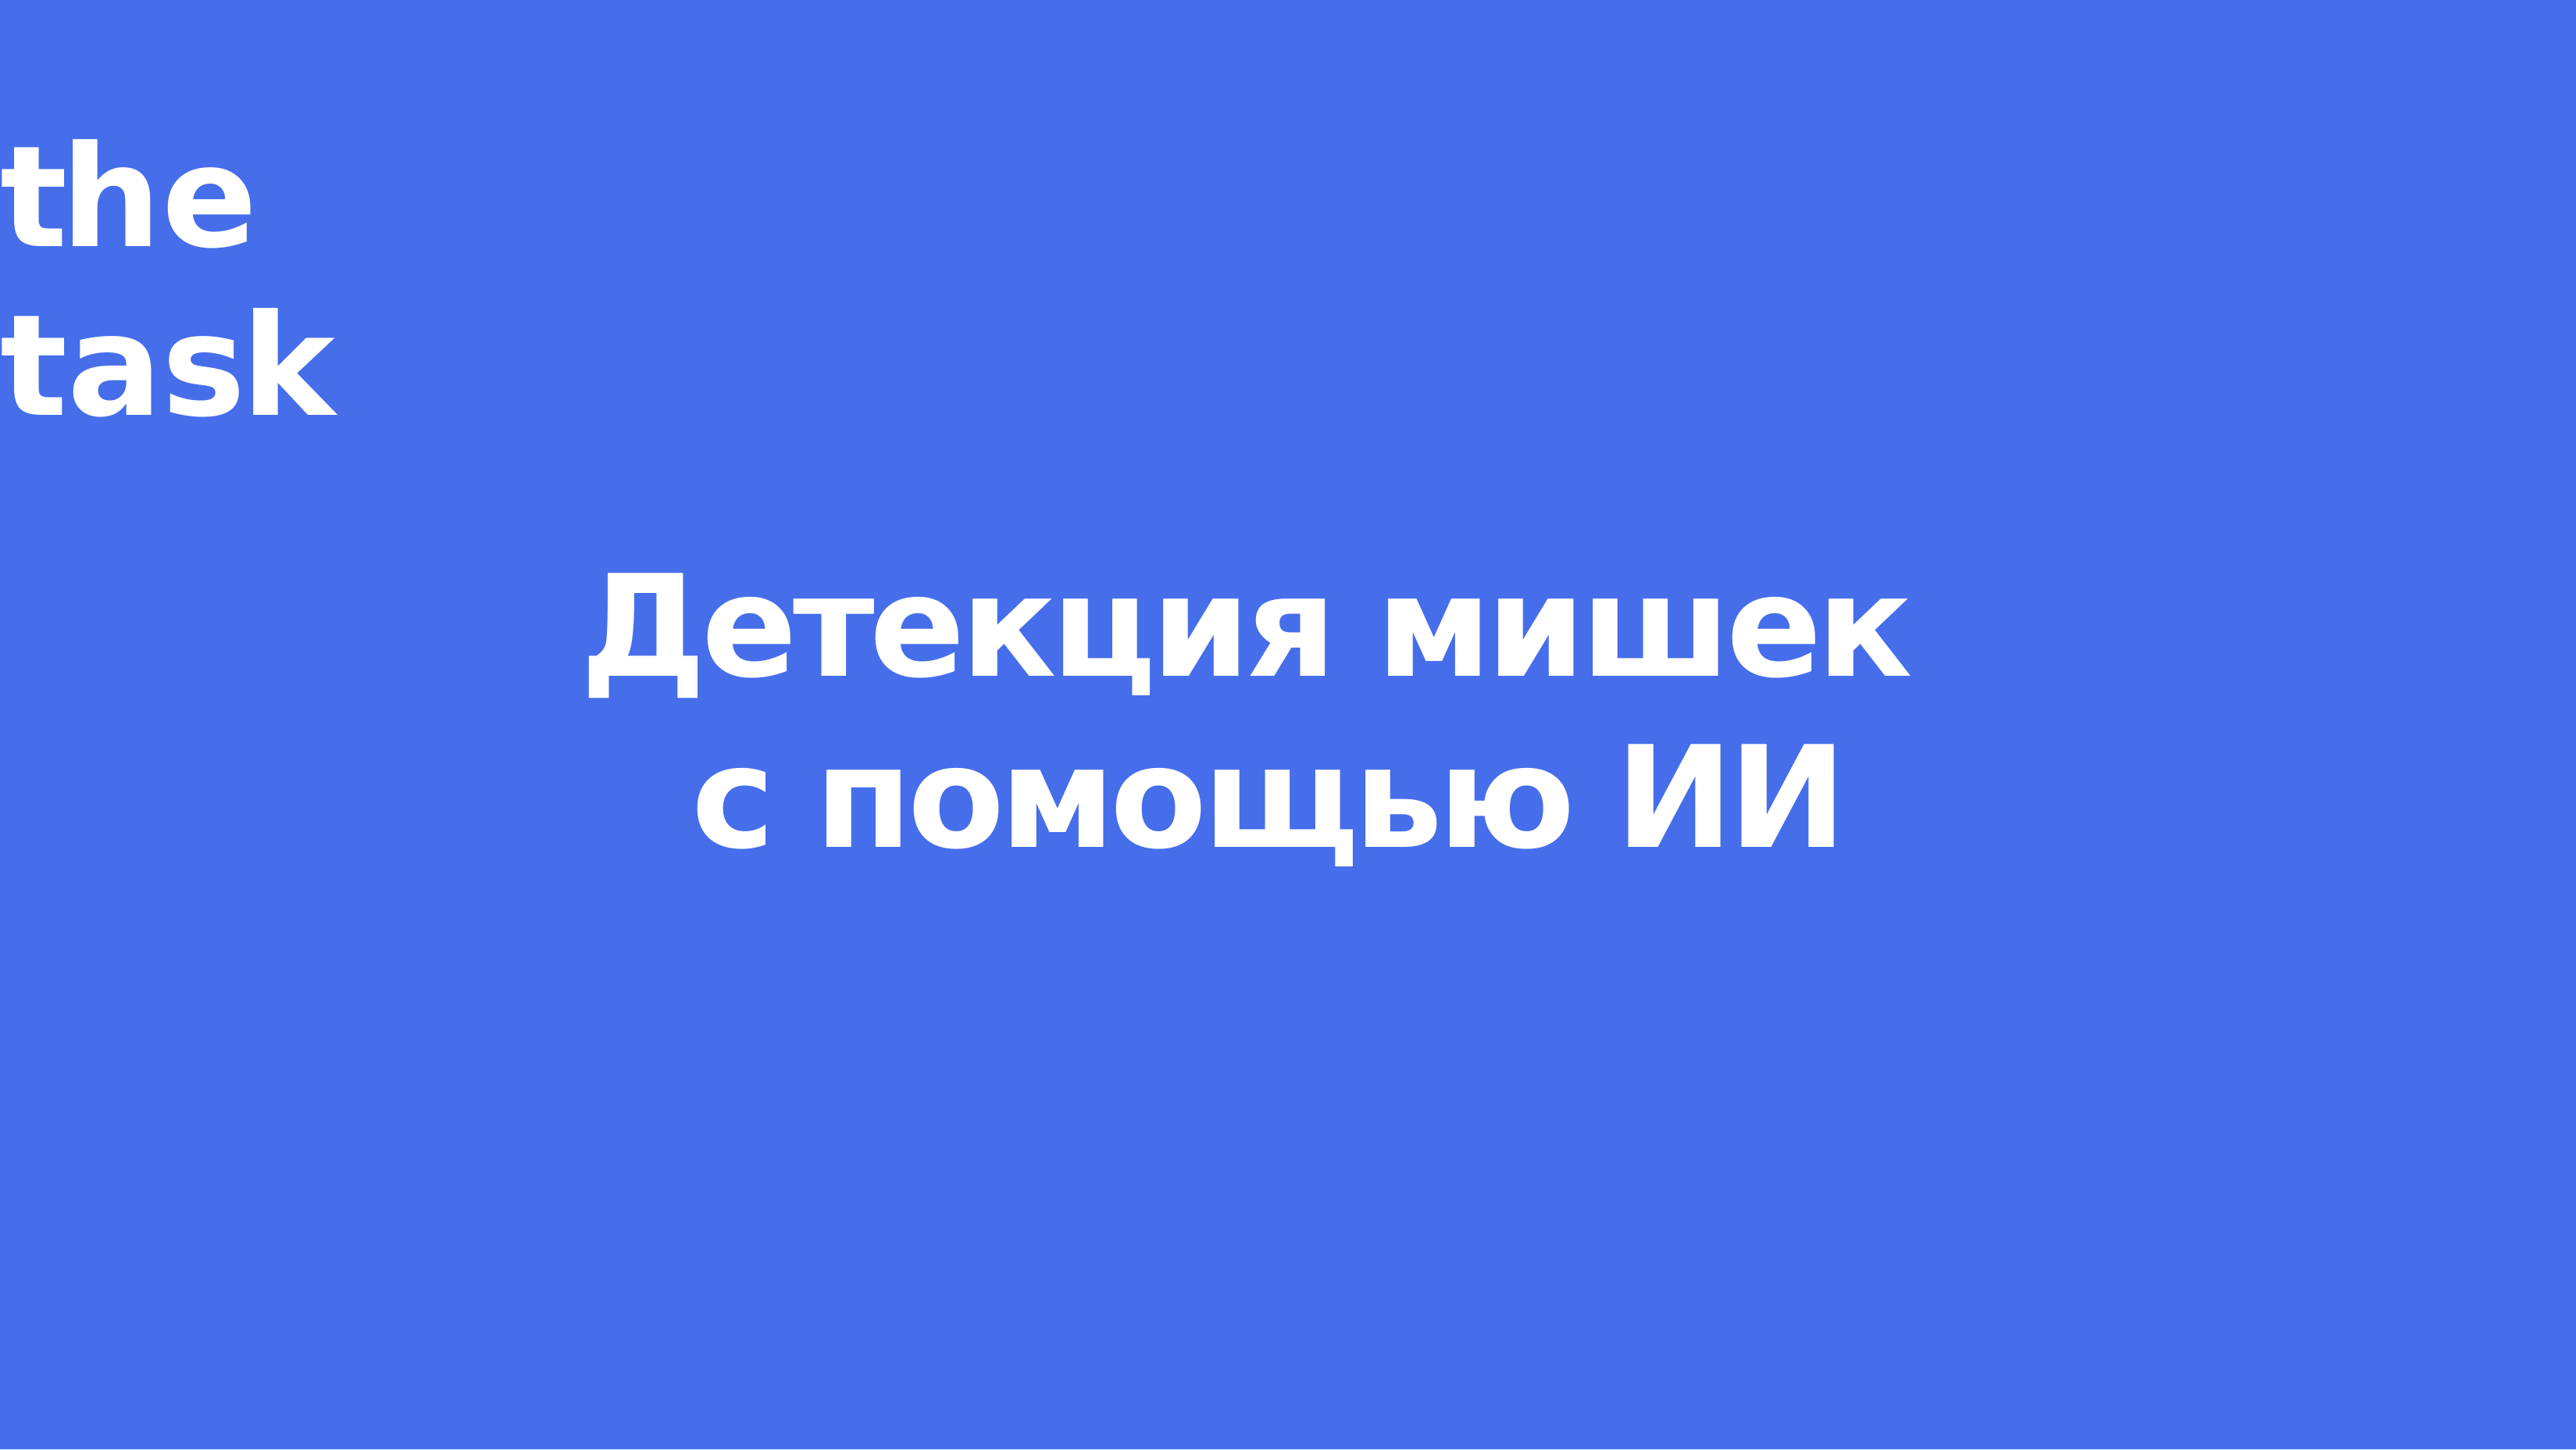

the task
Детекция мишек
с помощью ИИ